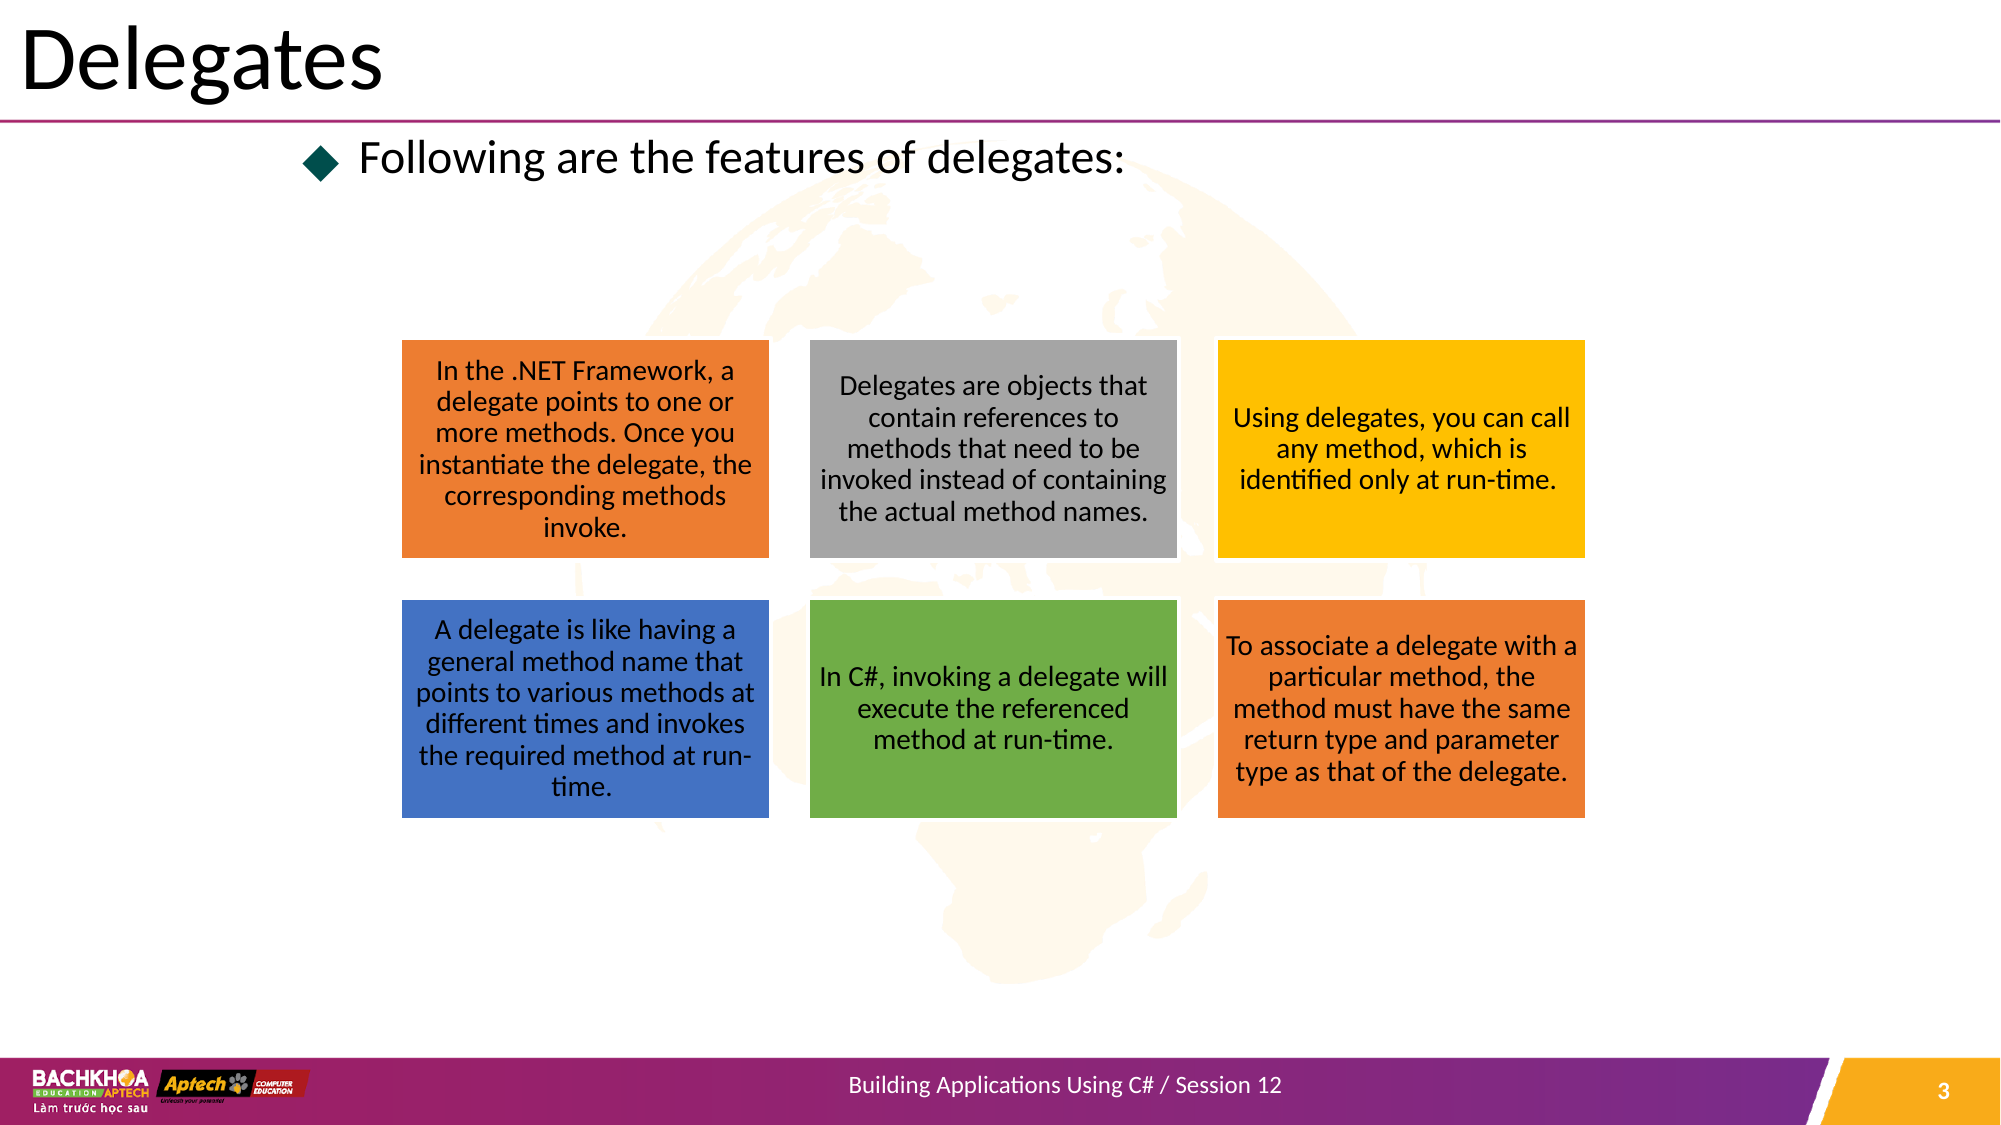

# Delegates
Following are the features of delegates:

In the .NET Framework, a delegate points to one or more methods. Once you instantiate the delegate, the corresponding methods invoke.

Delegates are objects that contain references to methods that need to be invoked instead of containing the actual method names.

Using delegates, you can call any method, which is identified only at run-time.

A delegate is like having a general method name that points to various methods at different times and invokes the required method at run-time.

In C#, invoking a delegate will execute the referenced method at run-time.

To associate a delegate with a particular method, the method must have the same return type and parameter type as that of the delegate.
3
Building Applications Using C# / Session 12